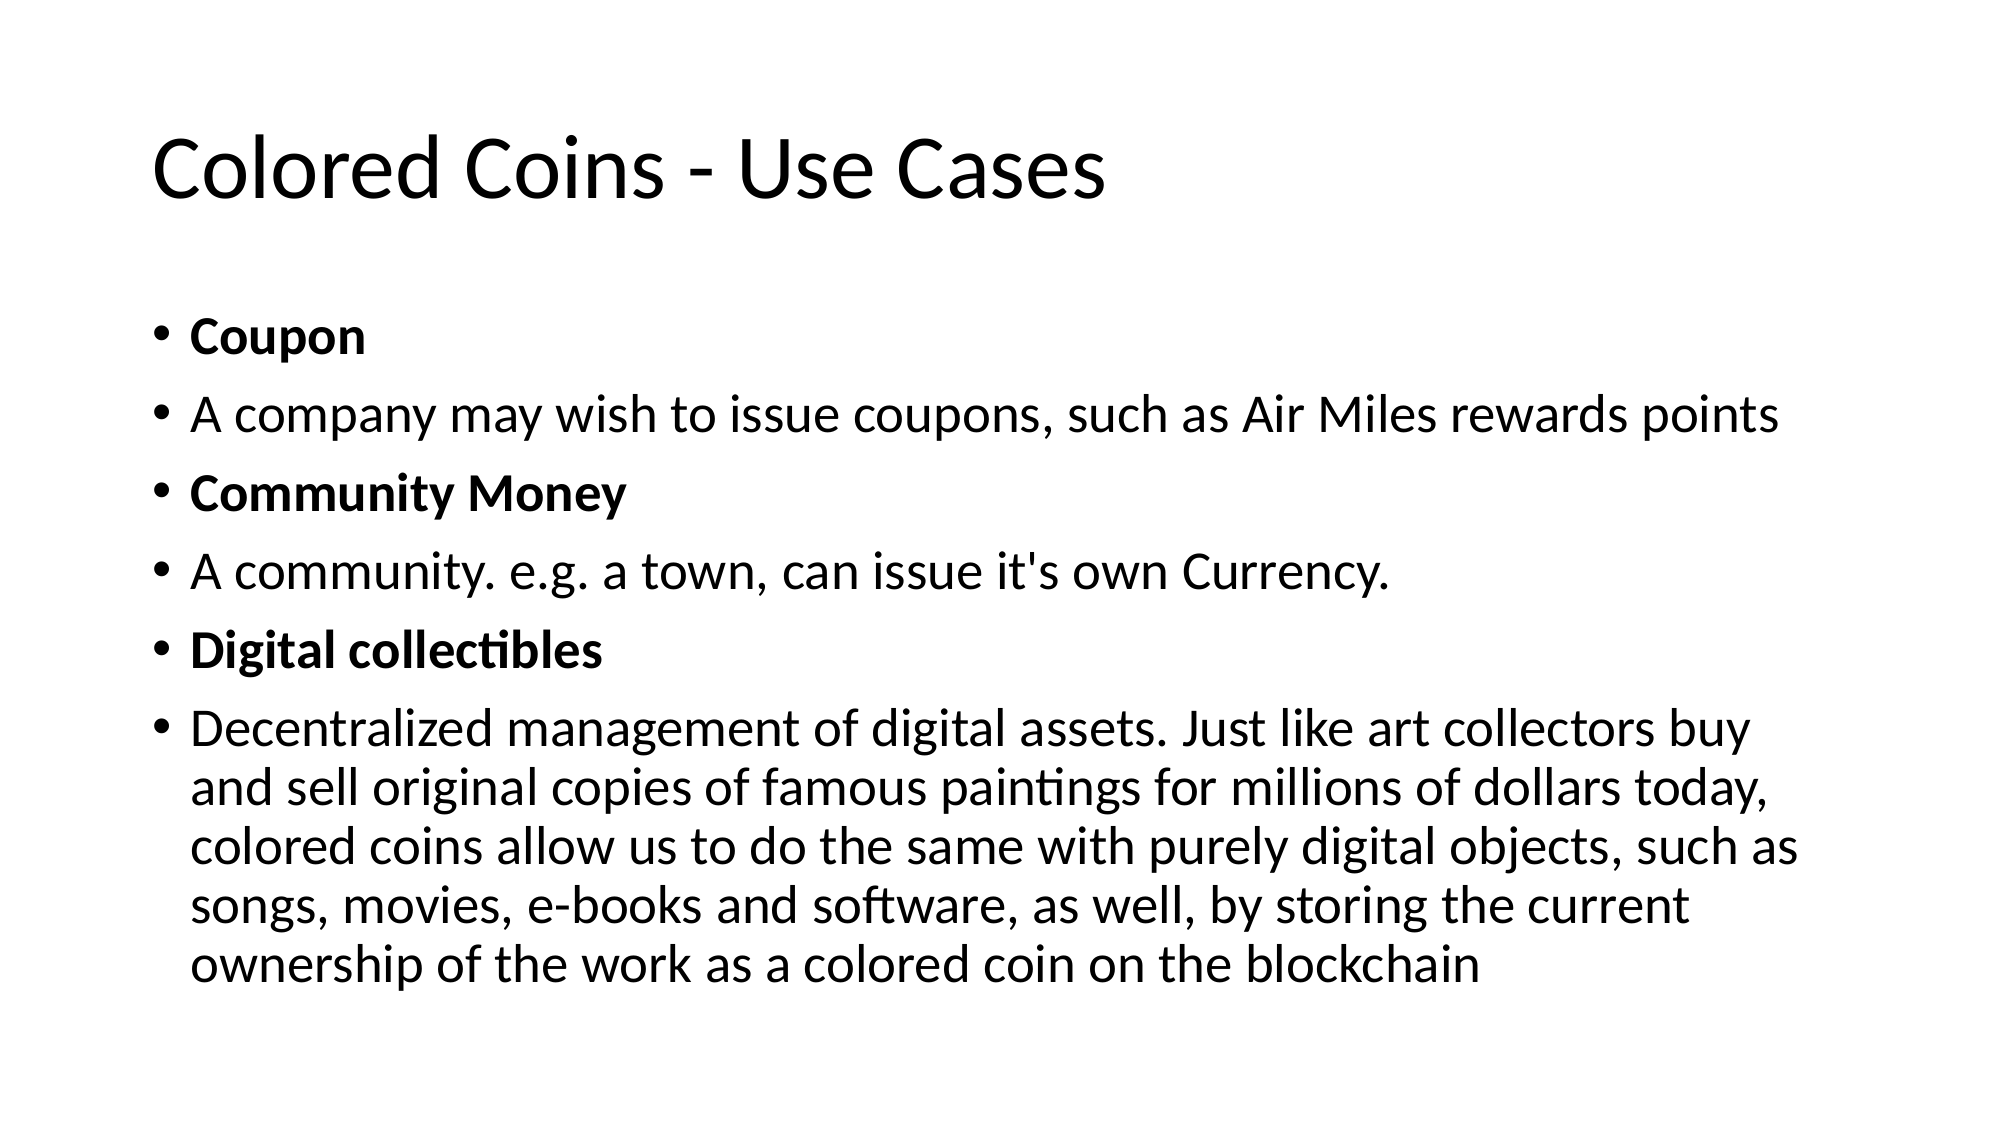

# Colored Coins - Use Cases
Coupon
A company may wish to issue coupons, such as Air Miles rewards points
Community Money
A community. e.g. a town, can issue it's own Currency.
Digital collectibles
Decentralized management of digital assets. Just like art collectors buy and sell original copies of famous paintings for millions of dollars today, colored coins allow us to do the same with purely digital objects, such as songs, movies, e-books and software, as well, by storing the current ownership of the work as a colored coin on the blockchain